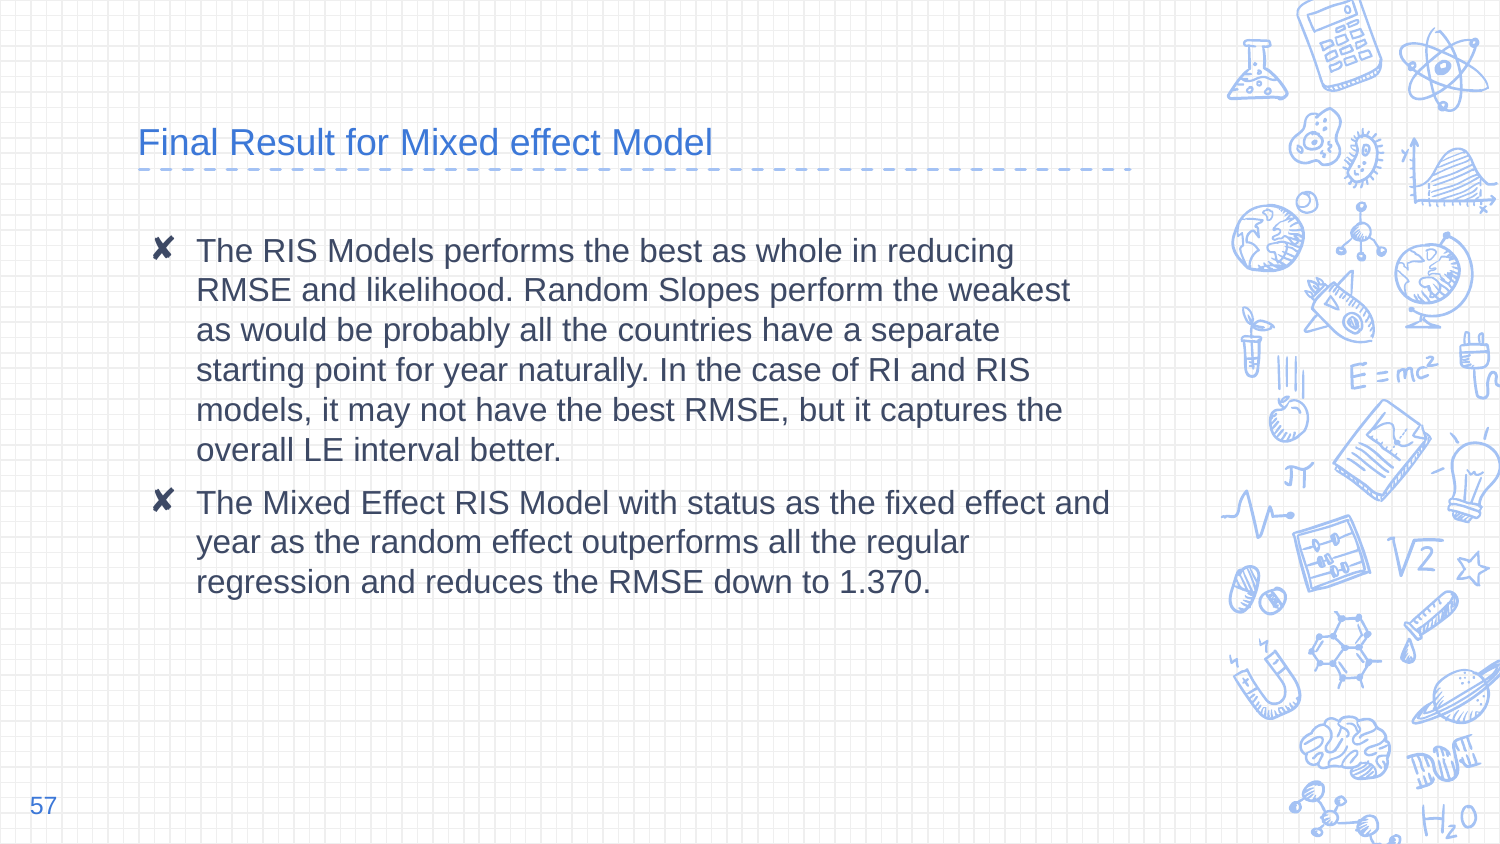

# Final Result for Mixed effect Model
The RIS Models performs the best as whole in reducing RMSE and likelihood. Random Slopes perform the weakest as would be probably all the countries have a separate starting point for year naturally. In the case of RI and RIS models, it may not have the best RMSE, but it captures the overall LE interval better.
The Mixed Effect RIS Model with status as the fixed effect and year as the random effect outperforms all the regular regression and reduces the RMSE down to 1.370.
57